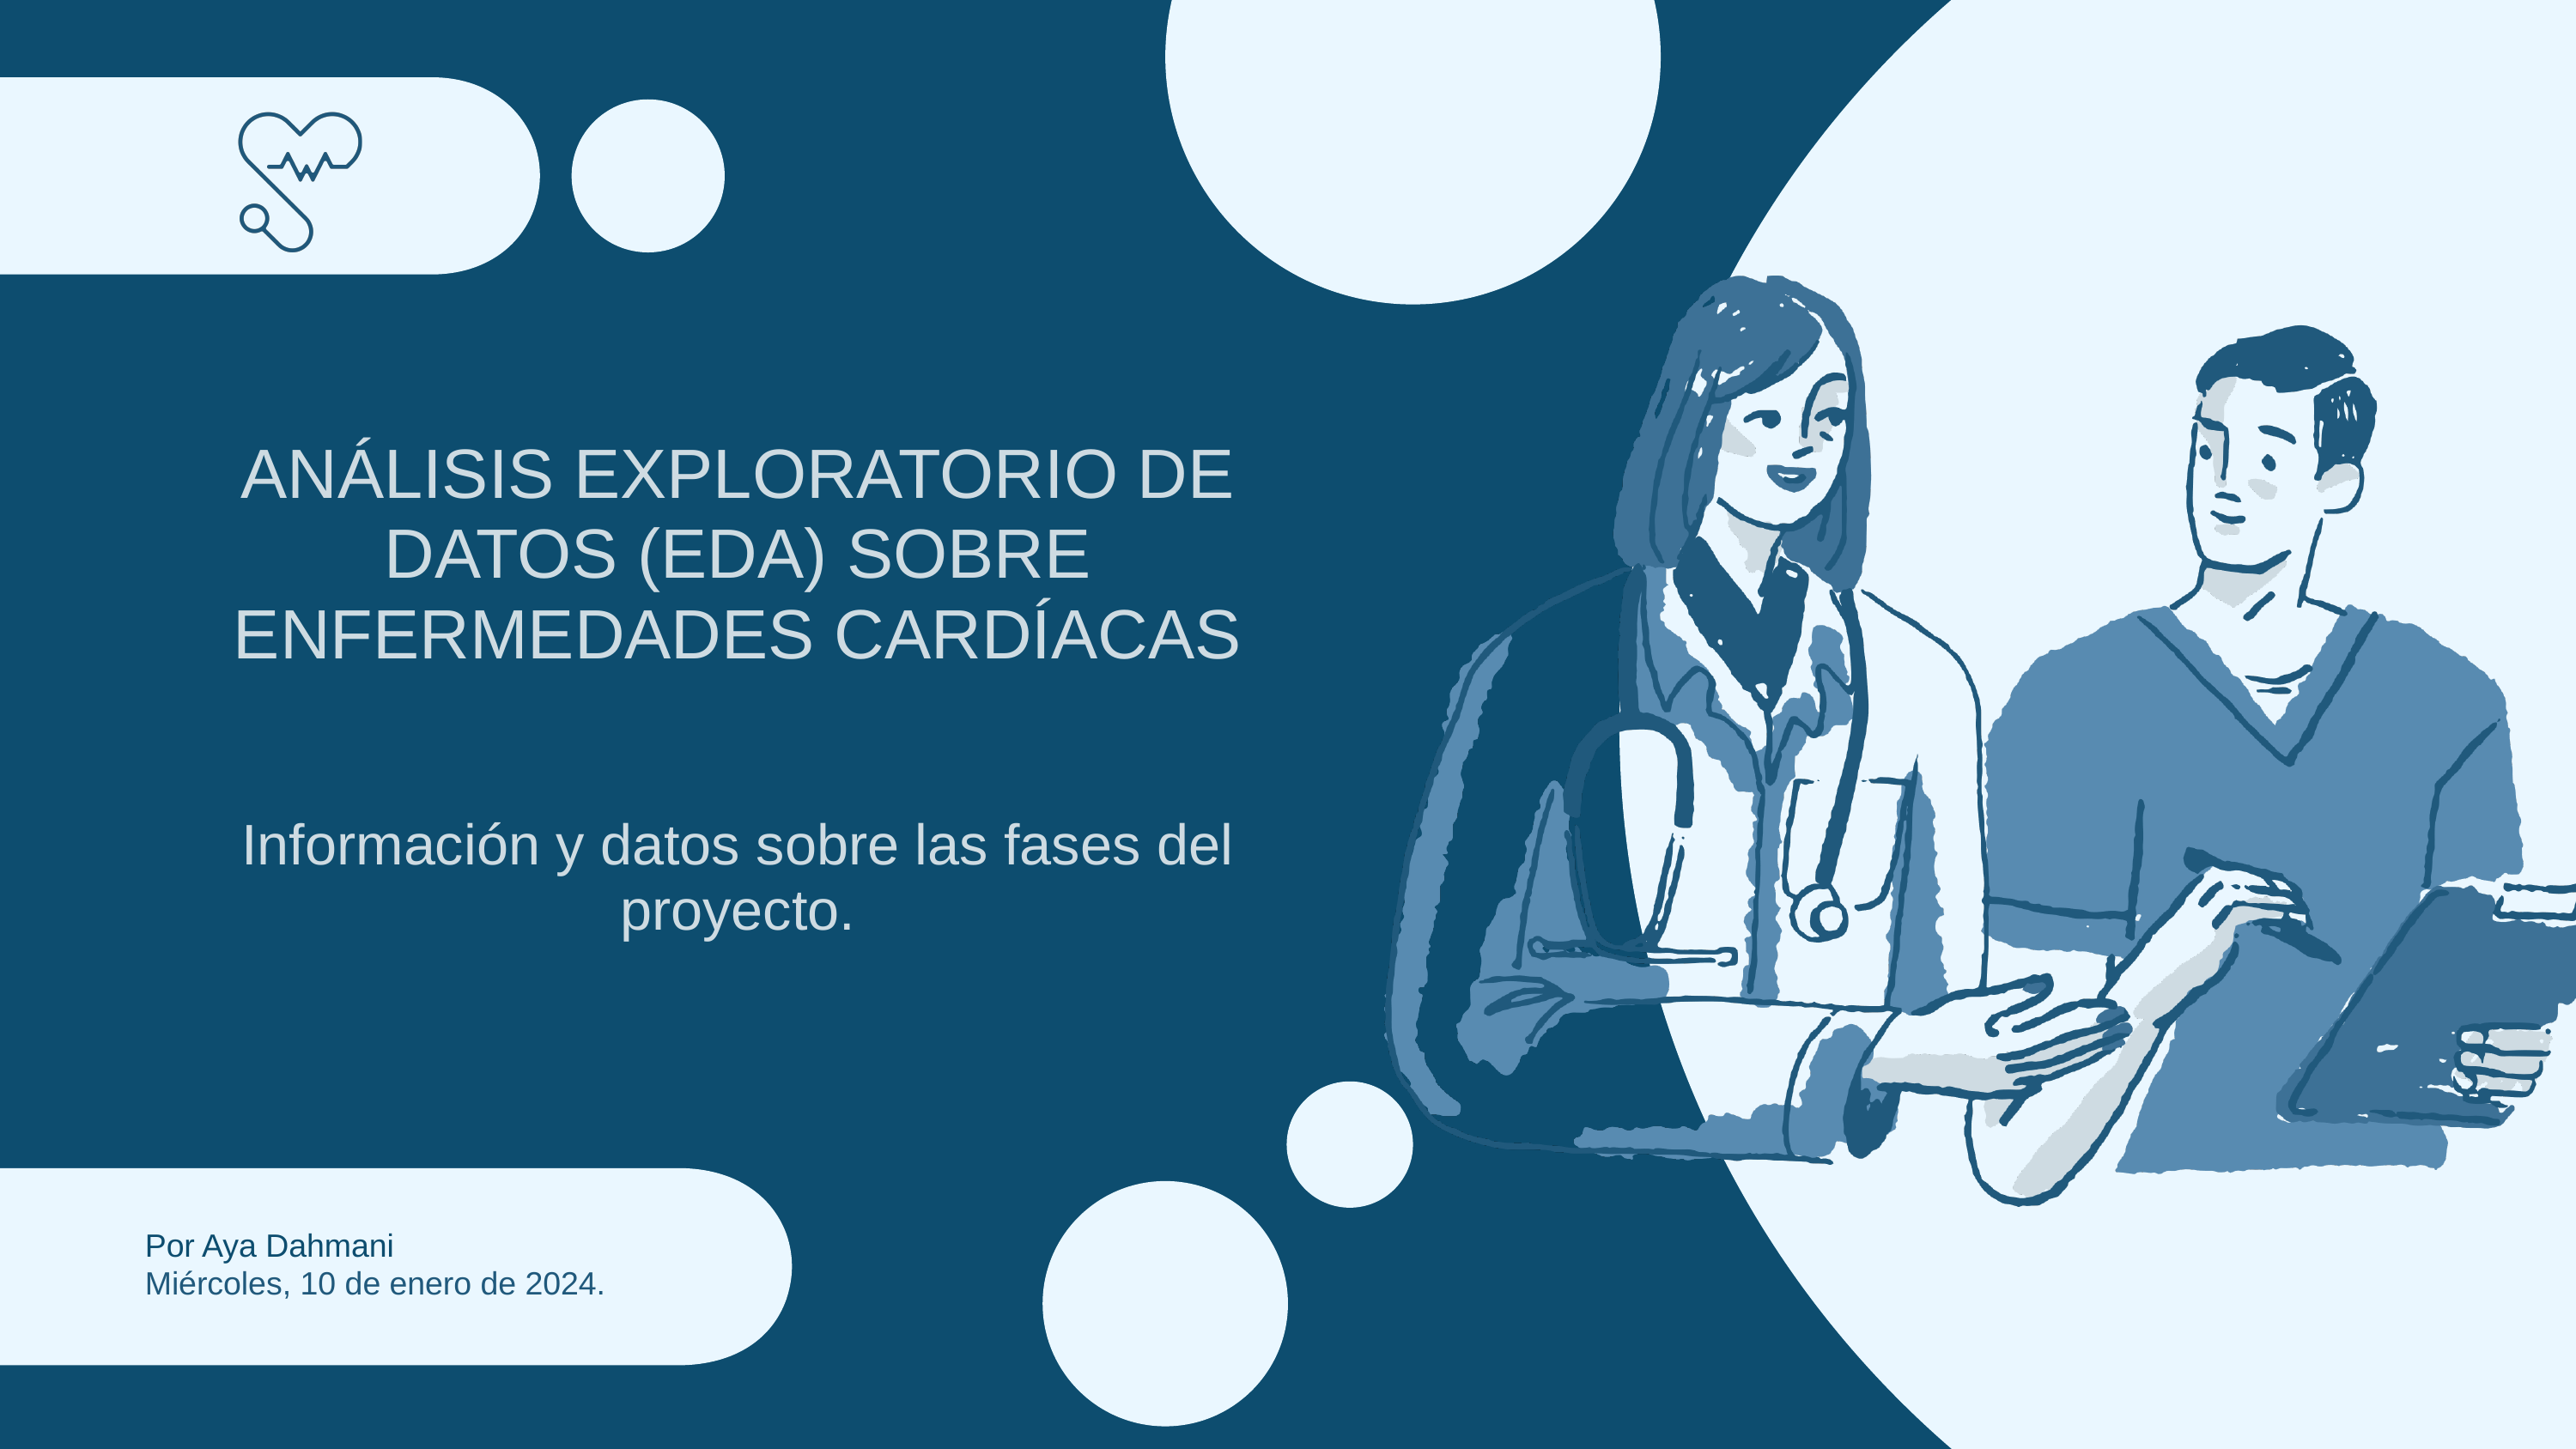

ANÁLISIS EXPLORATORIO DE DATOS (EDA) SOBRE ENFERMEDADES CARDÍACAS

Información y datos sobre las fases del proyecto.

Por Aya Dahmani
Miércoles, 10 de enero de 2024.